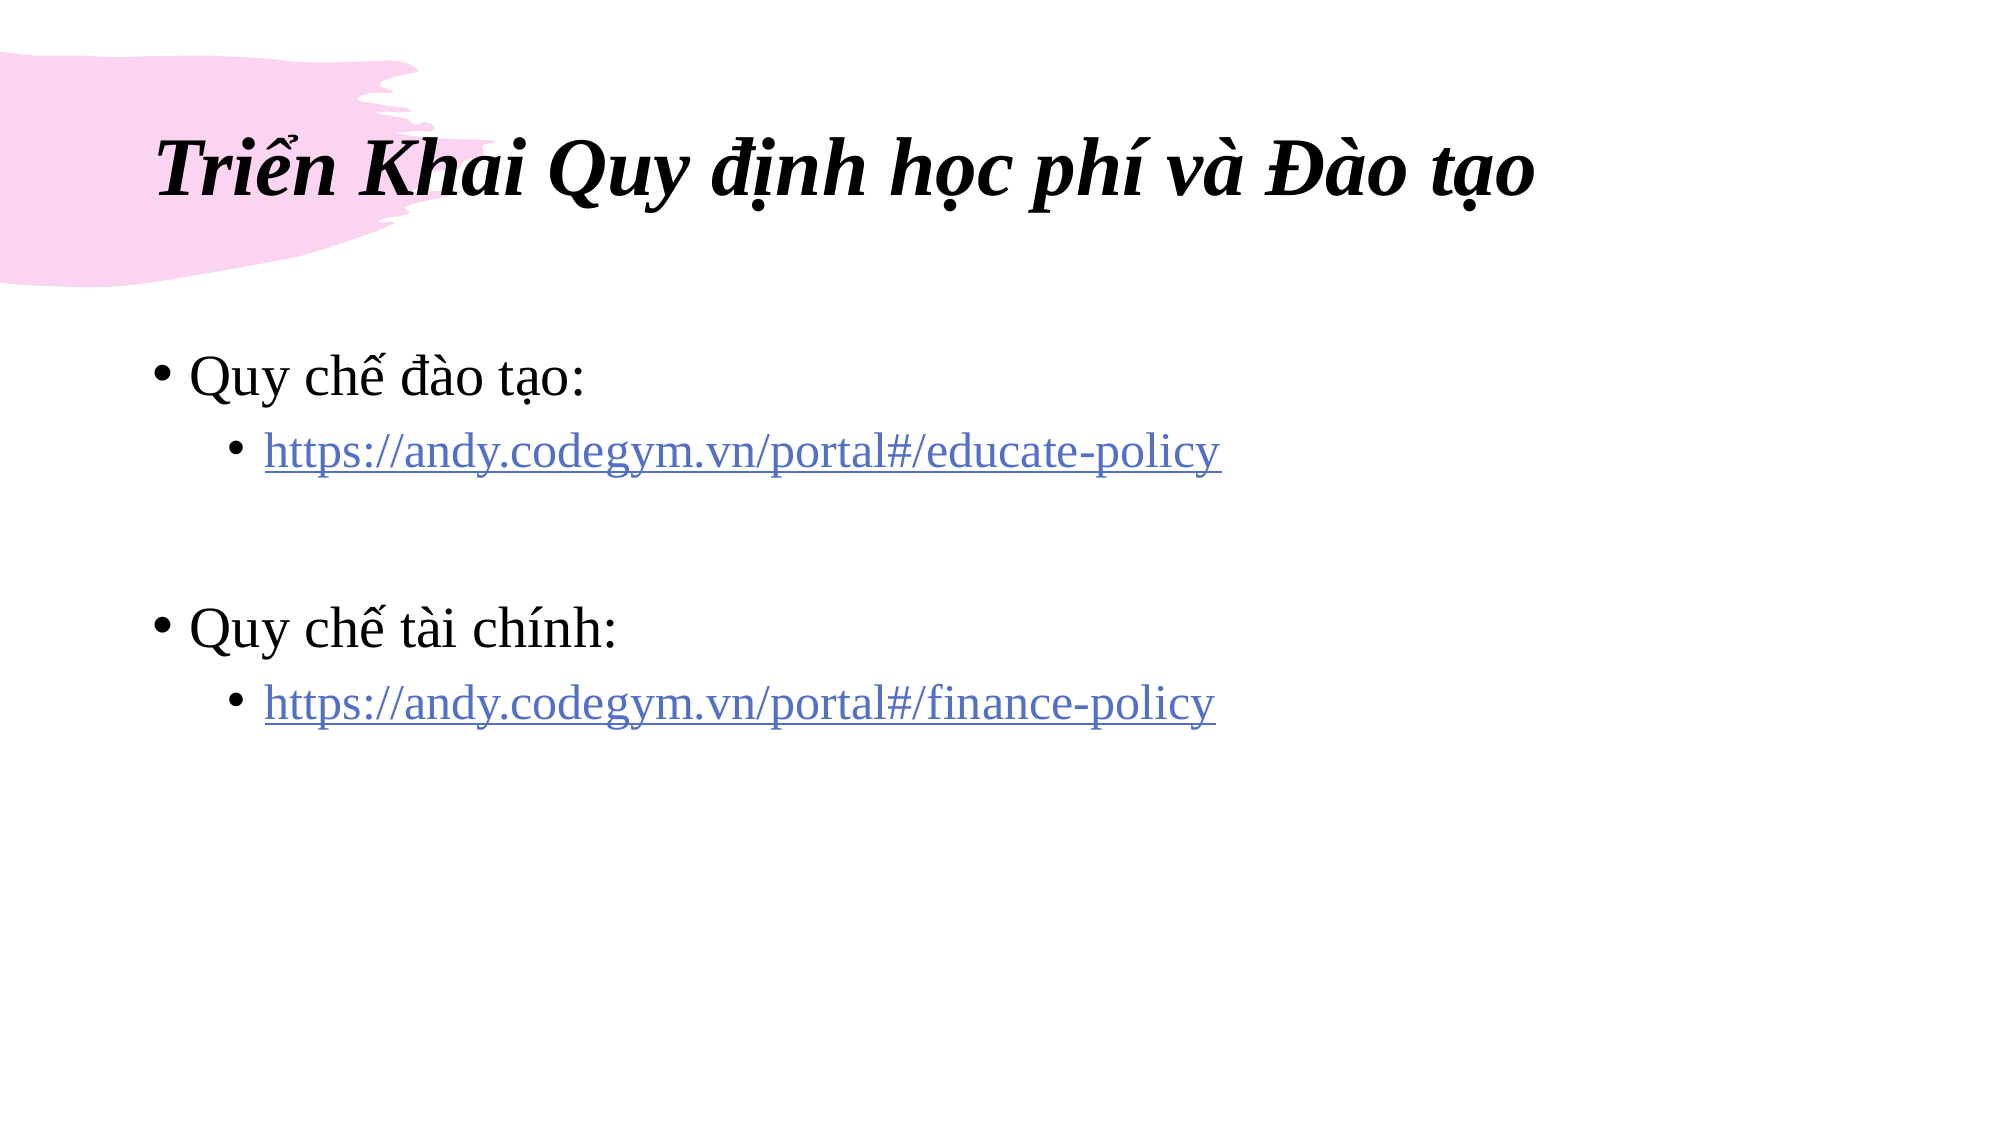

# Triển Khai Quy định học phí và Đào tạo
Quy chế đào tạo:
https://andy.codegym.vn/portal#/educate-policy

Quy chế tài chính:
https://andy.codegym.vn/portal#/finance-policy